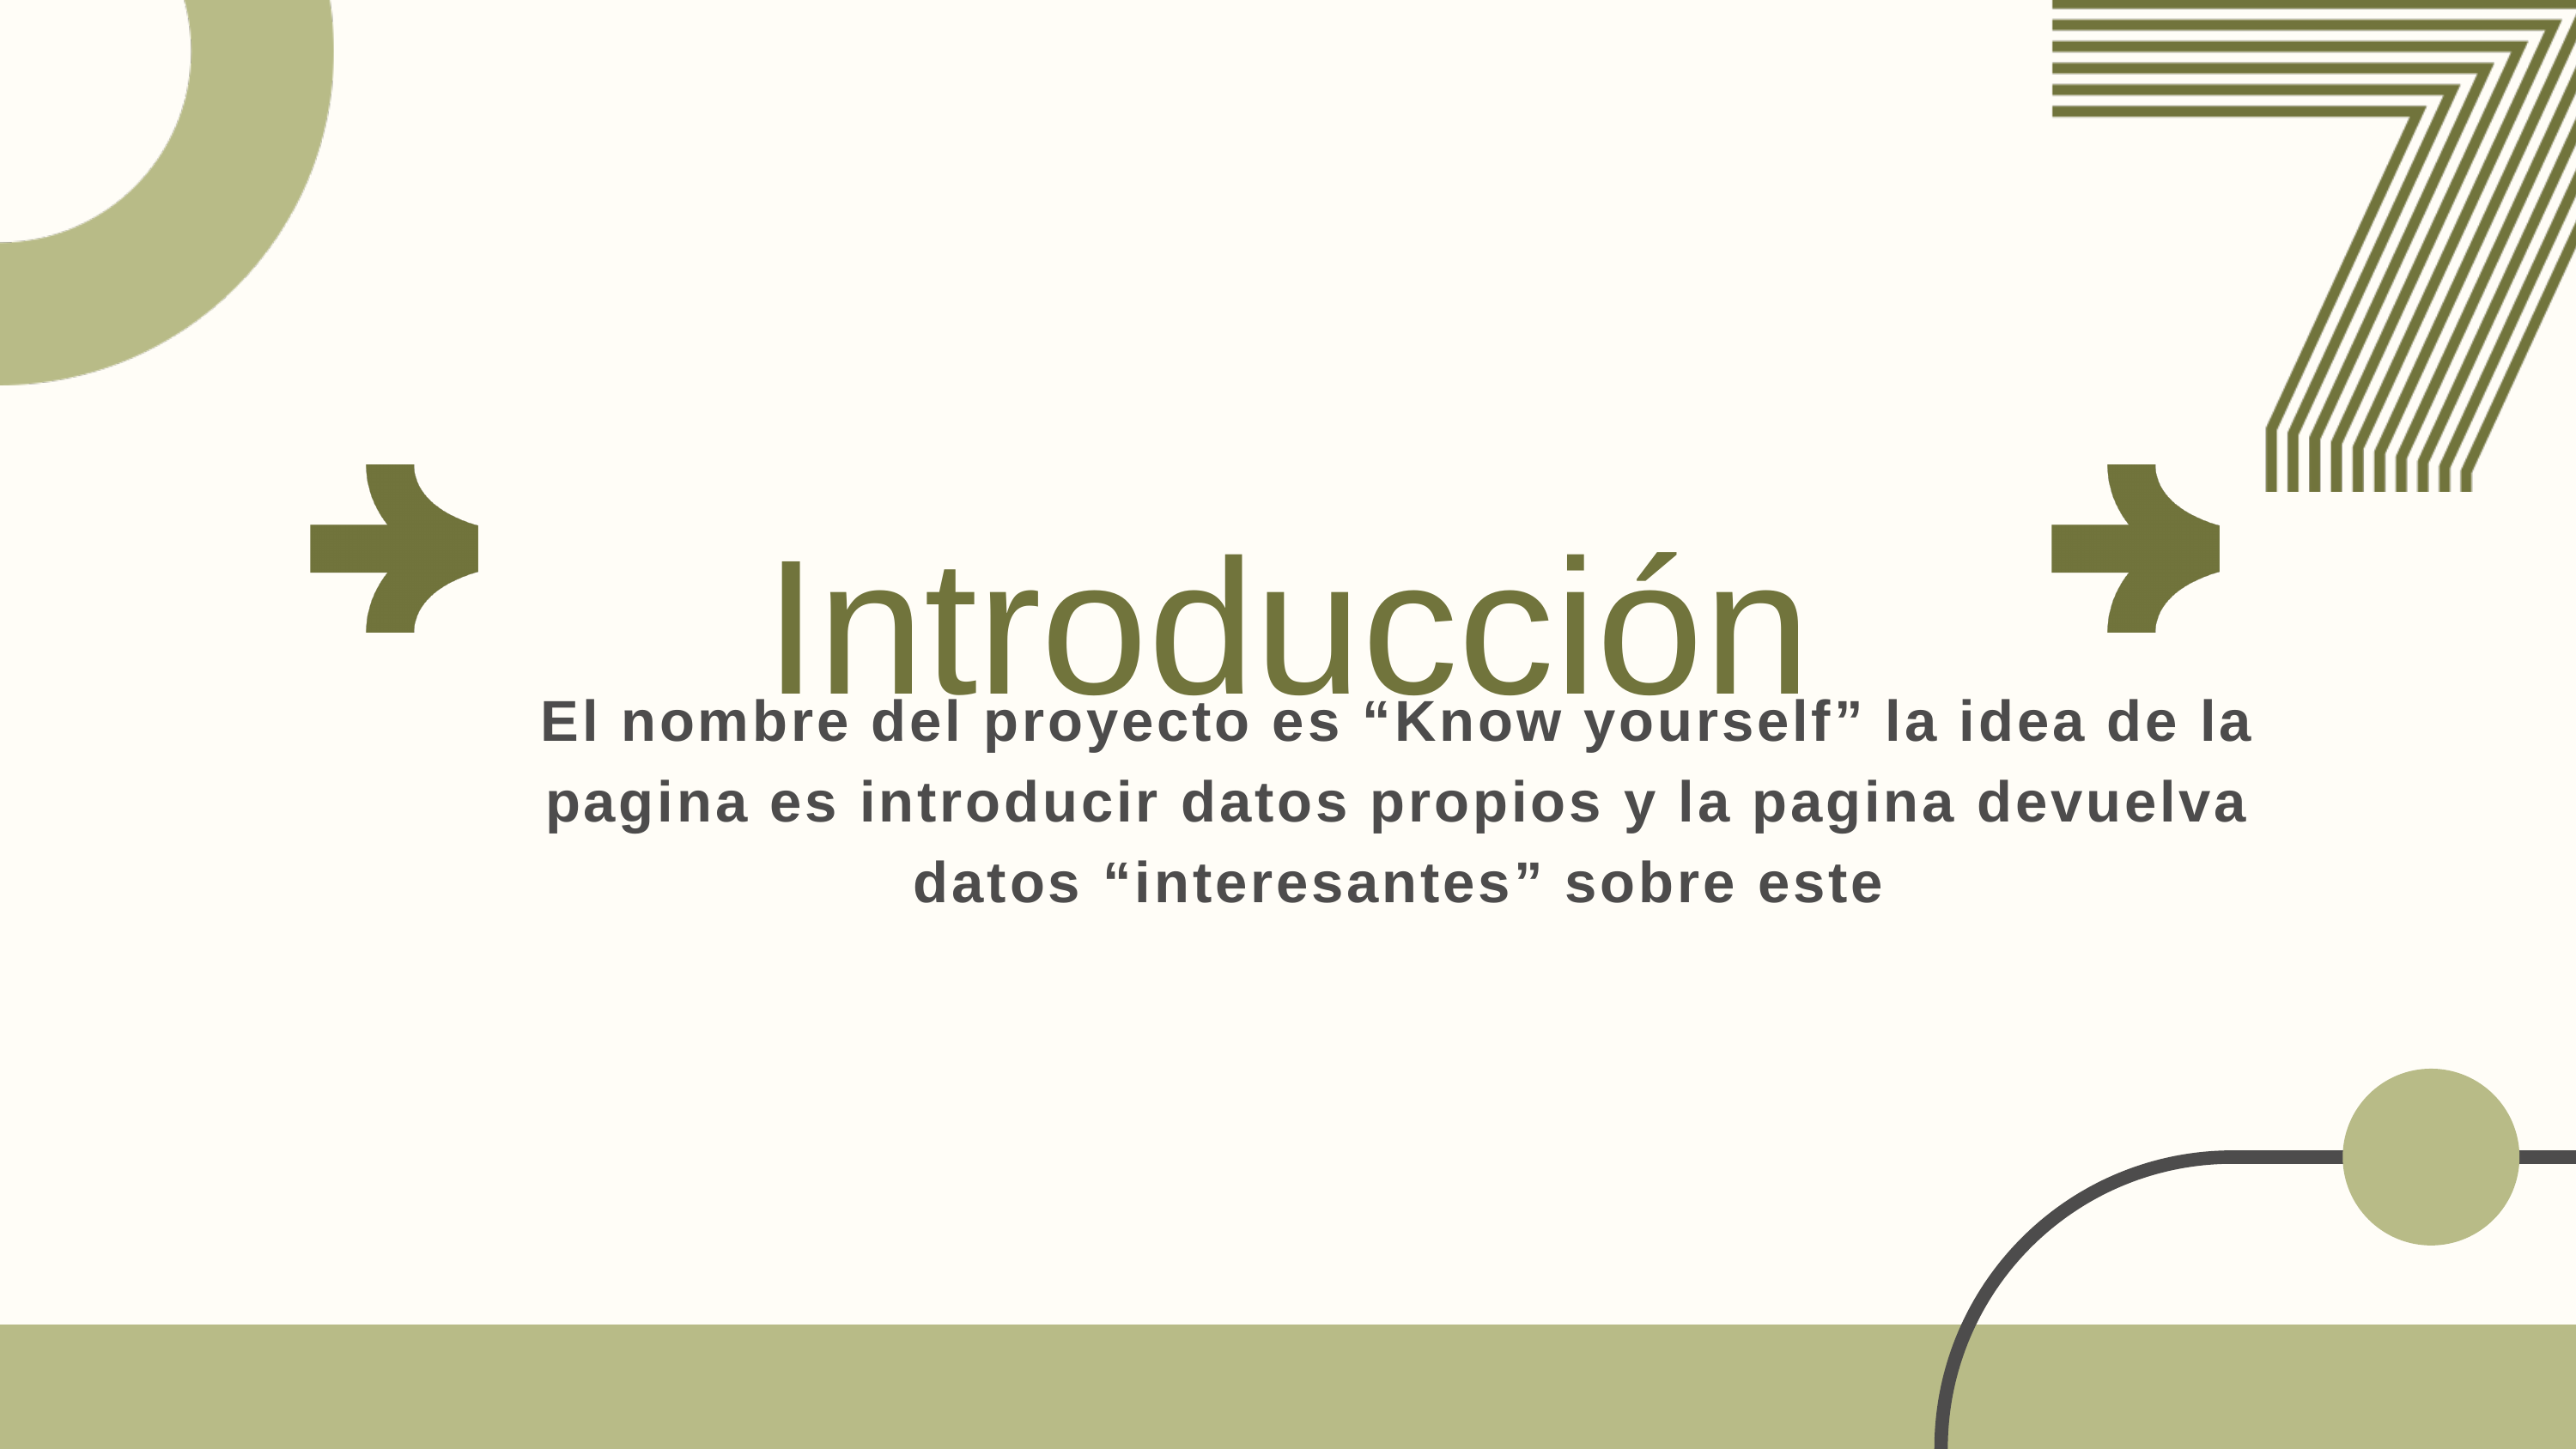

Introducción

El nombre del proyecto es “Know yourself” la idea de la pagina es introducir datos propios y la pagina devuelva datos “interesantes” sobre este